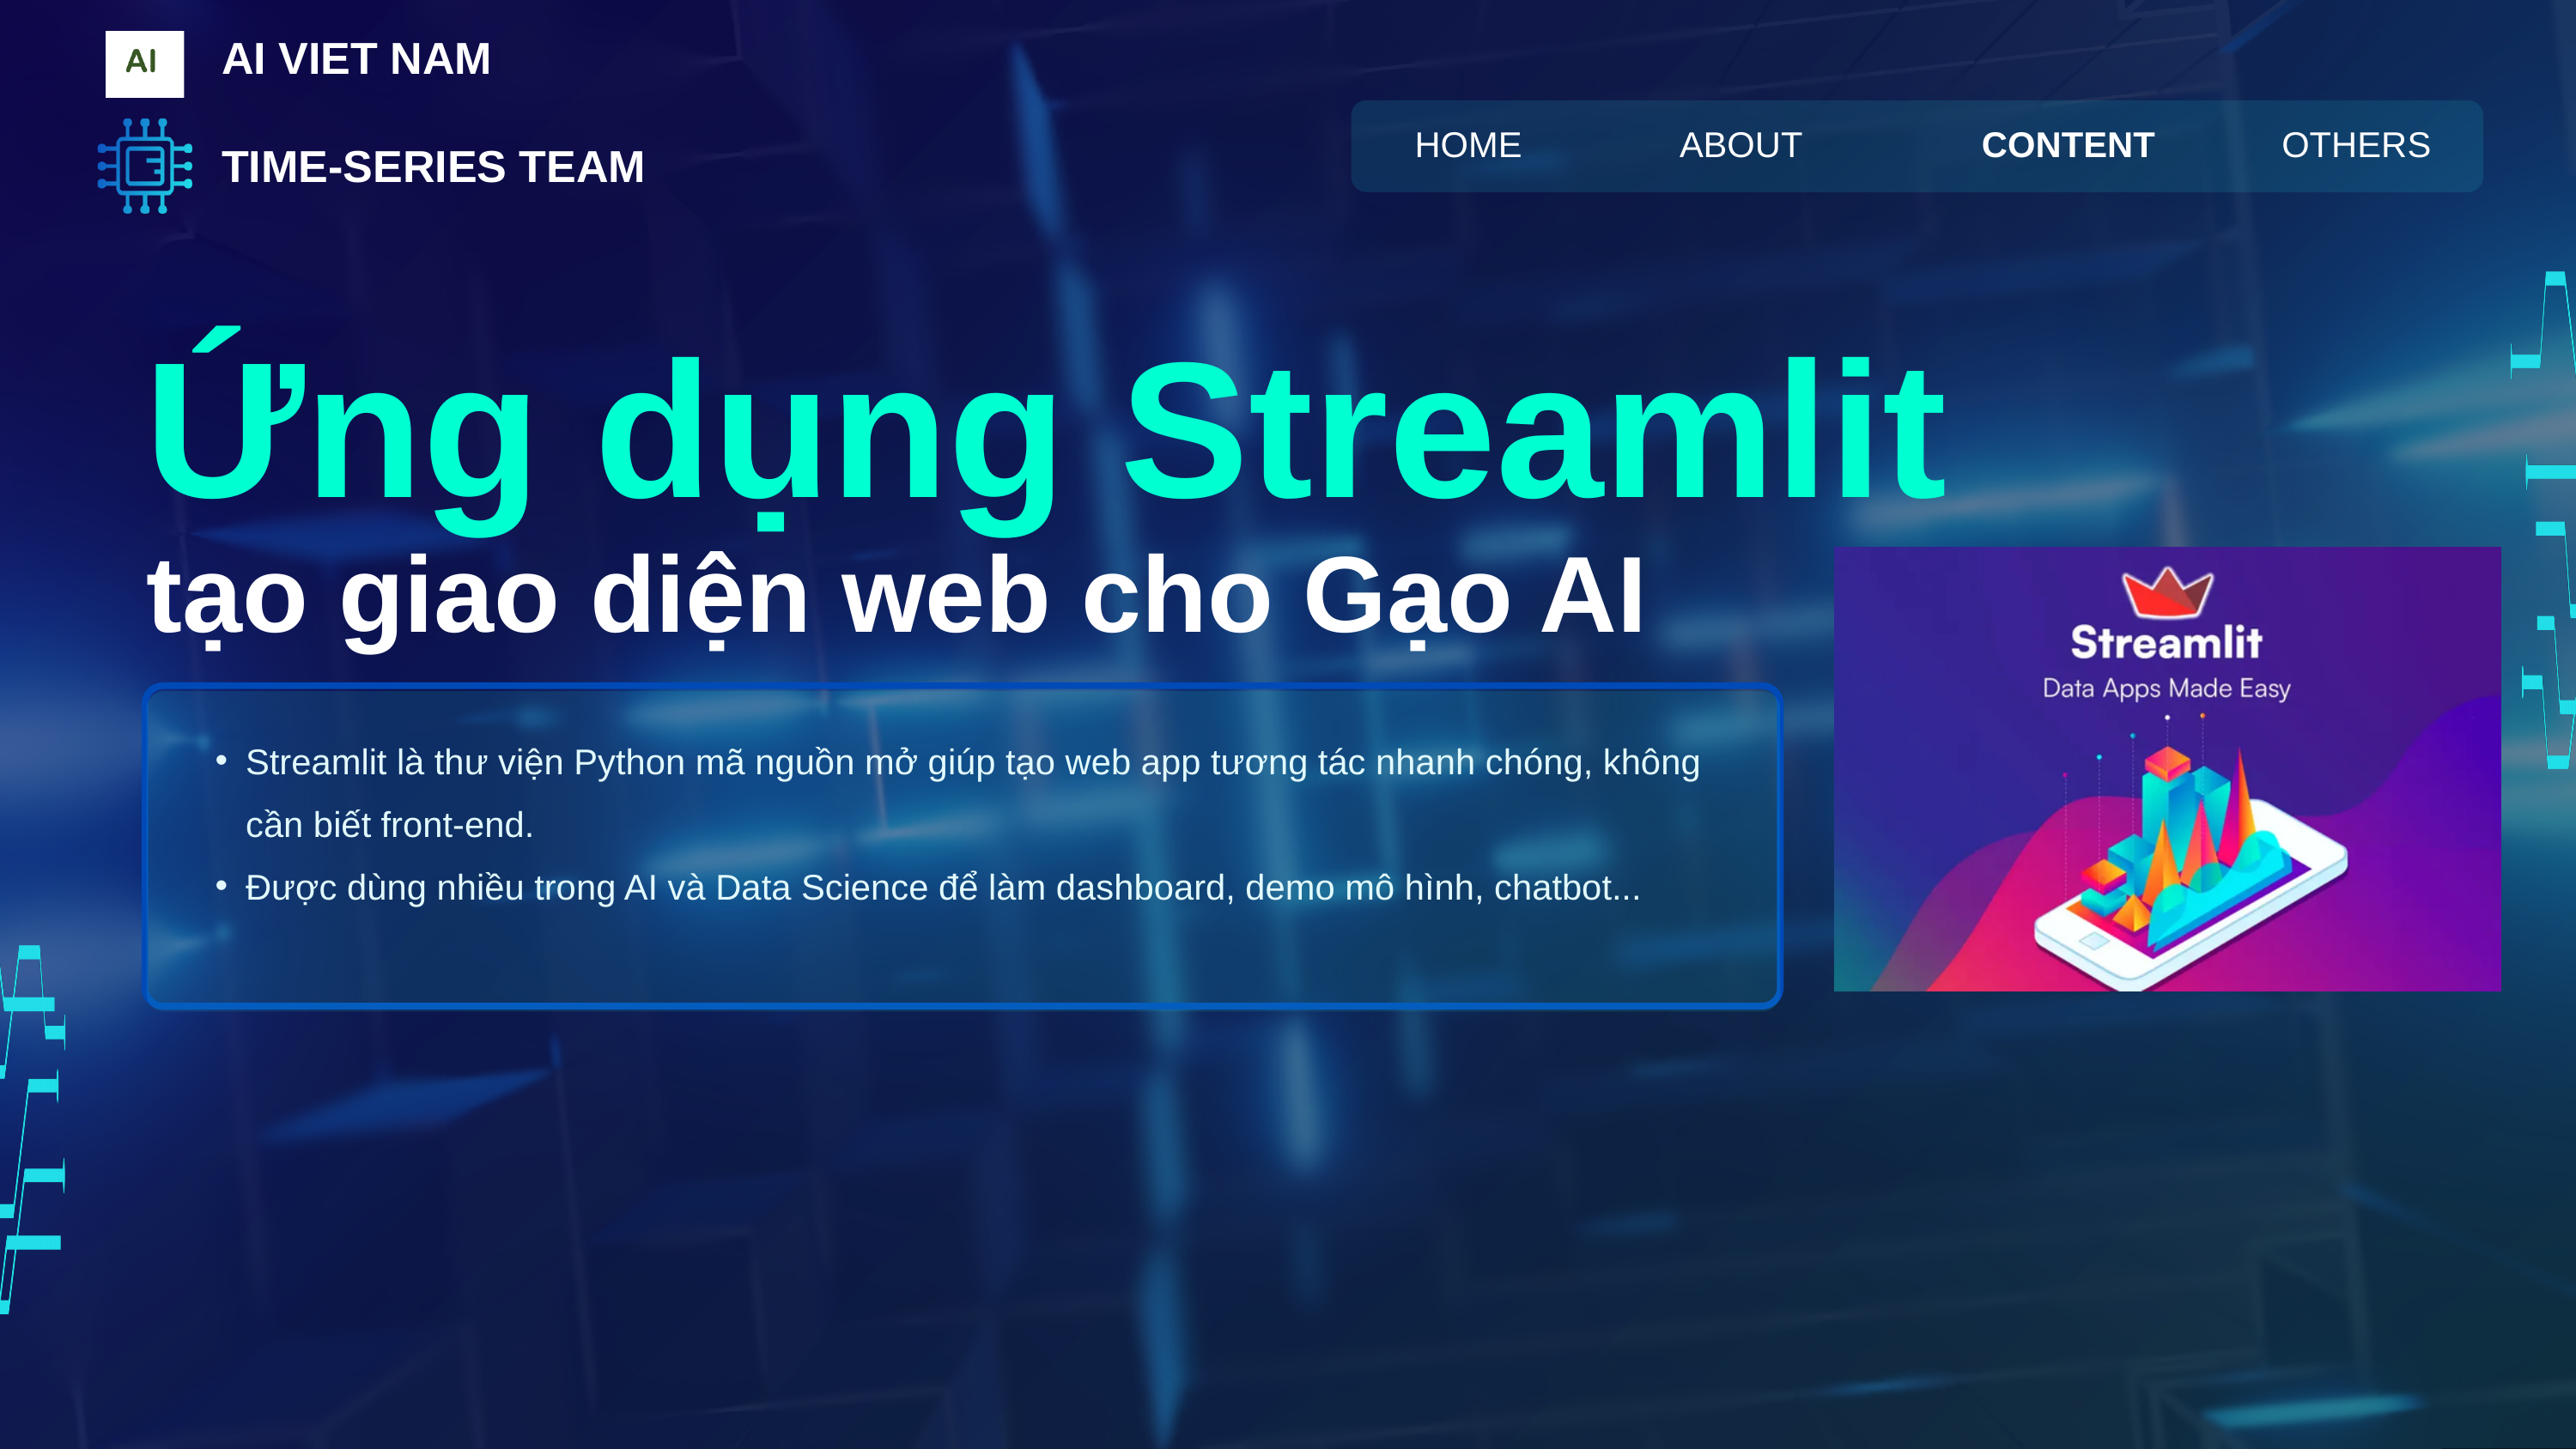

AI VIET NAM

HOME
ABOUT
CONTENT
OTHERS

TIME-SERIES TEAM
Ứng dụng Streamlit

tạo giao diện web cho Gạo AI

Streamlit là thư viện Python mã nguồn mở giúp tạo web app tương tác nhanh chóng, không cần biết front-end.
Được dùng nhiều trong AI và Data Science để làm dashboard, demo mô hình, chatbot...